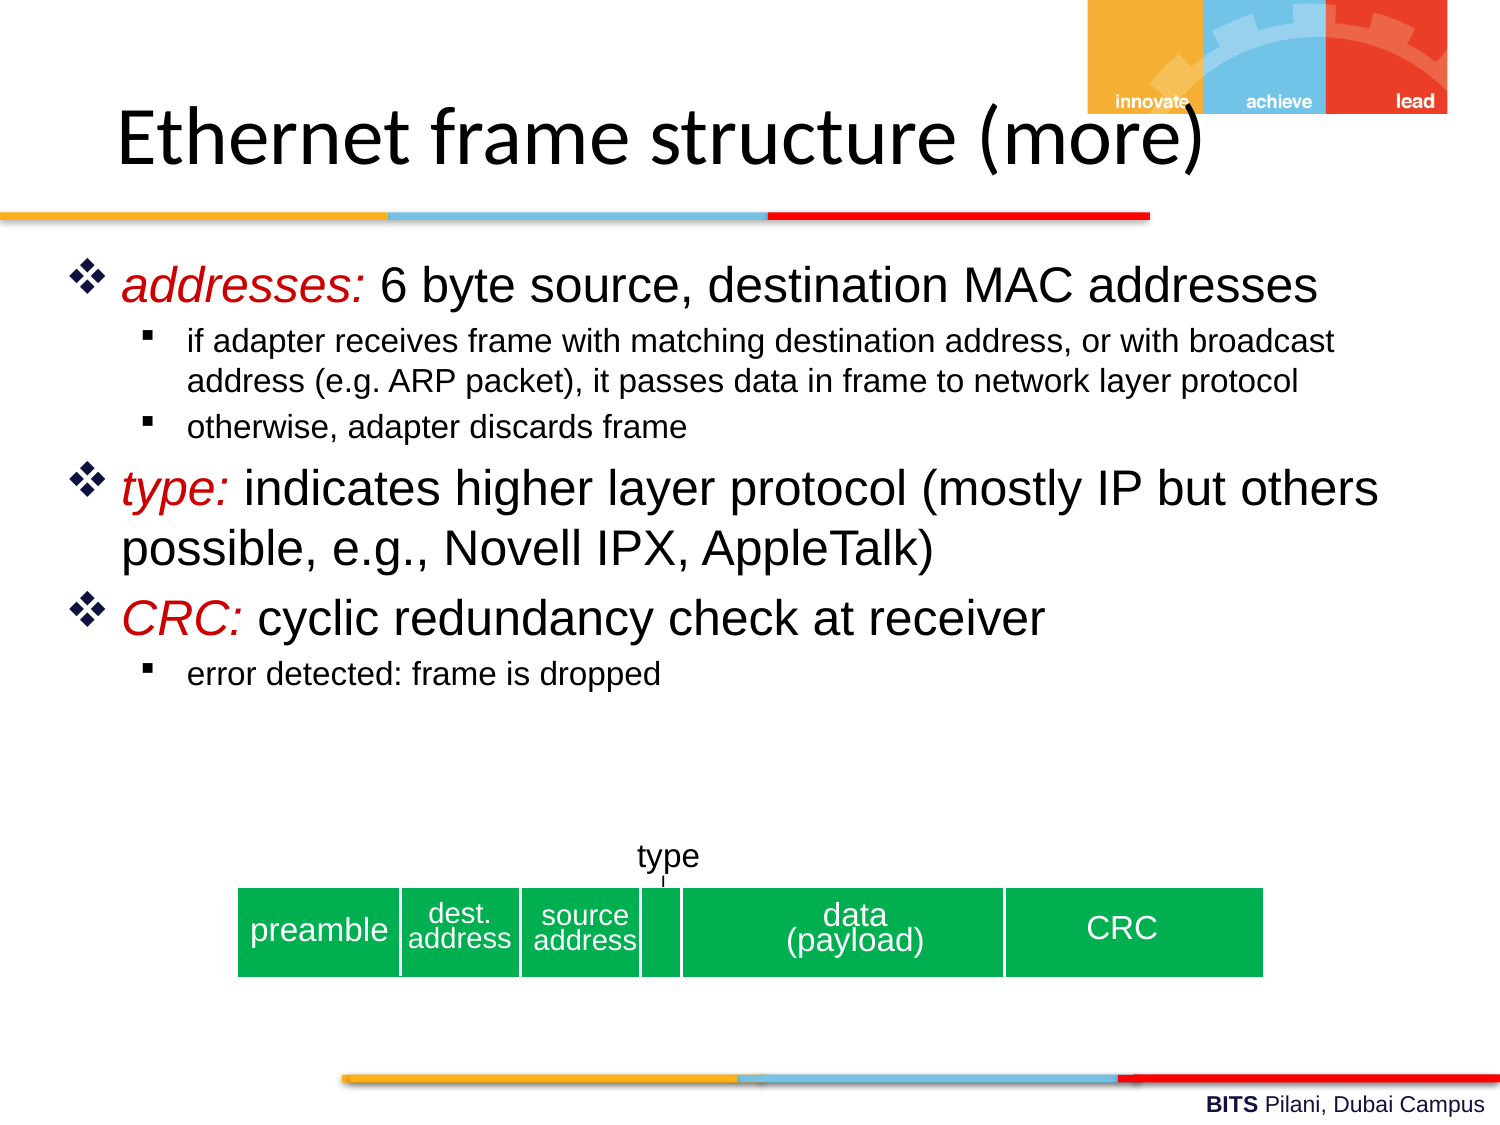

Ethernet frame structure (more)
addresses: 6 byte source, destination MAC addresses
if adapter receives frame with matching destination address, or with broadcast address (e.g. ARP packet), it passes data in frame to network layer protocol
otherwise, adapter discards frame
type: indicates higher layer protocol (mostly IP but others possible, e.g., Novell IPX, AppleTalk)
CRC: cyclic redundancy check at receiver
error detected: frame is dropped
type

dest.
address
source
address
data (payload)
CRC
preamble